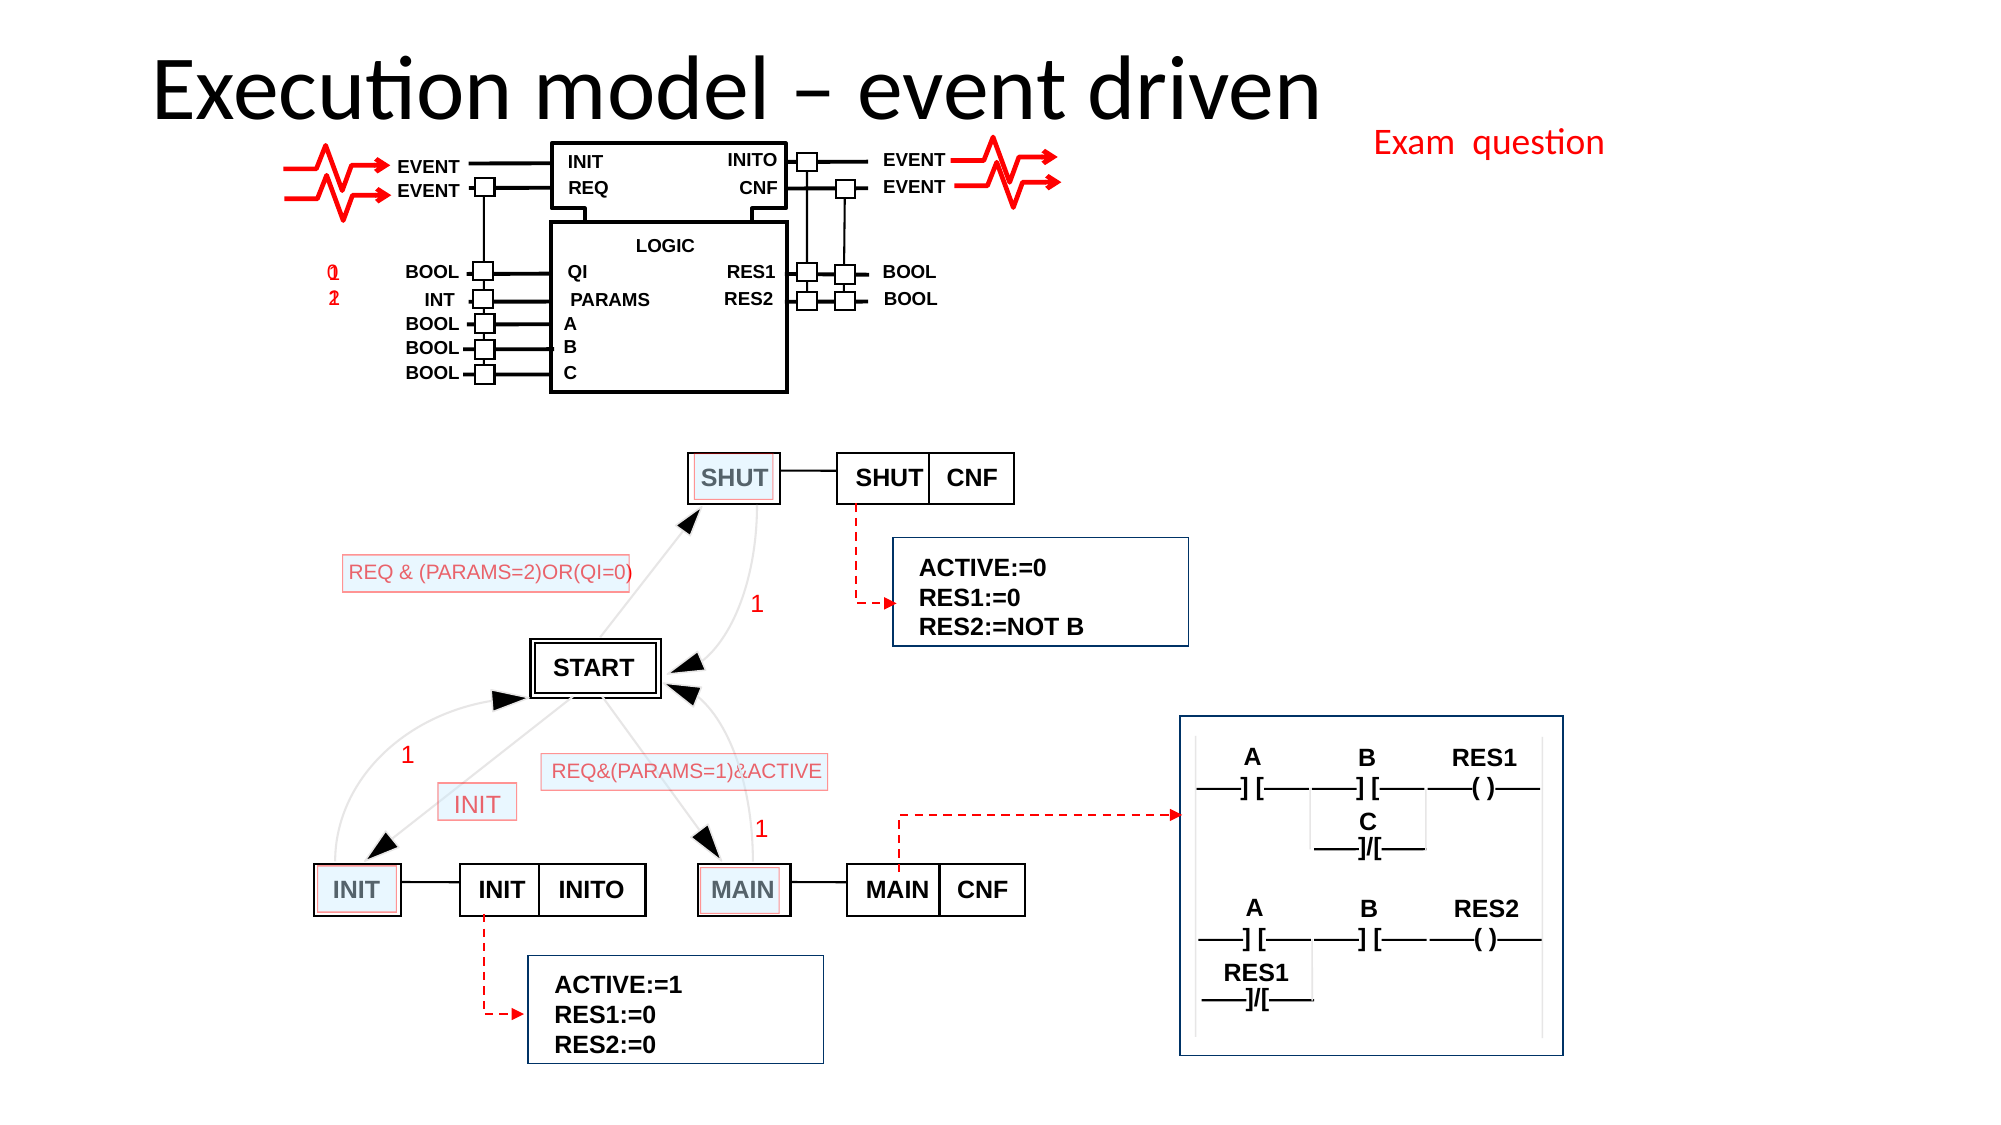

# Execution model – event driven
Exam  question

INITO
EVENT
INIT

EVENT

EVENT
REQ
CNF

EVENT

LOGIC
0
2
1
1

BOOL
QI
RES1

BOOL

RES2
BOOL
INT
PARAMS

BOOL
A

B
BOOL

BOOL
C

SHUT
SHUT
CNF

REQ & (PARAMS=2)OR(QI=0)
1

START

1
REQ&(PARAMS=1)&ACTIVE
INIT
1

INIT

INIT

INITO

MAIN
MAIN
CNF

ACTIVE:=0
RES1:=0
RES2:=NOT B

A
B
RES1
] [

] [

( )

C

]/[

A
B
RES2
] [

] [

( )

RES1
]/[

ACTIVE:=1
RES1:=0
RES2:=0